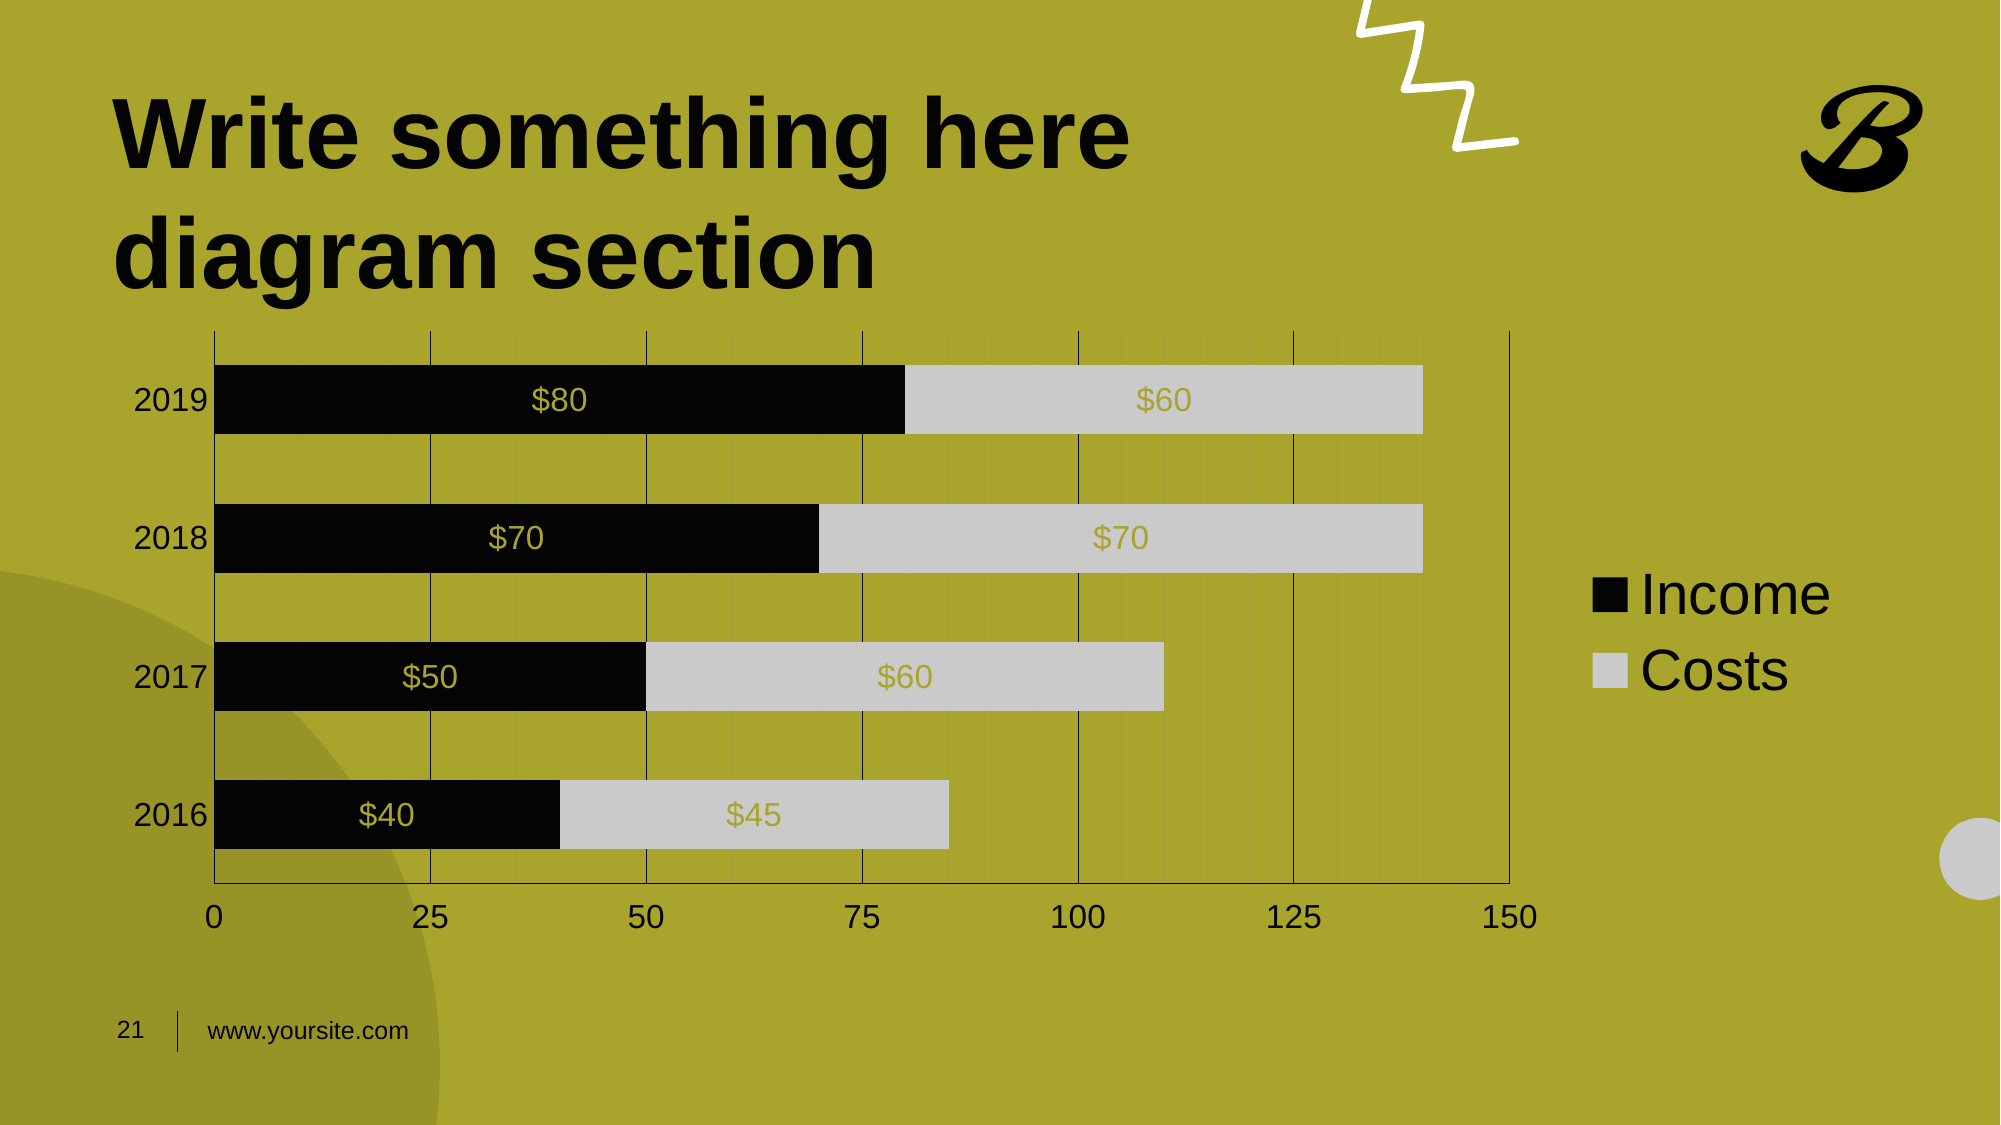

Write something here
diagram section

### Chart

| Category | Income | Costs |
|---|---|---|
| 2016 | 40.0 | 45.0 |
| 2017 | 50.0 | 60.0 |
| 2018 | 70.0 | 70.0 |
| 2019 | 80.0 | 60.0 |

21